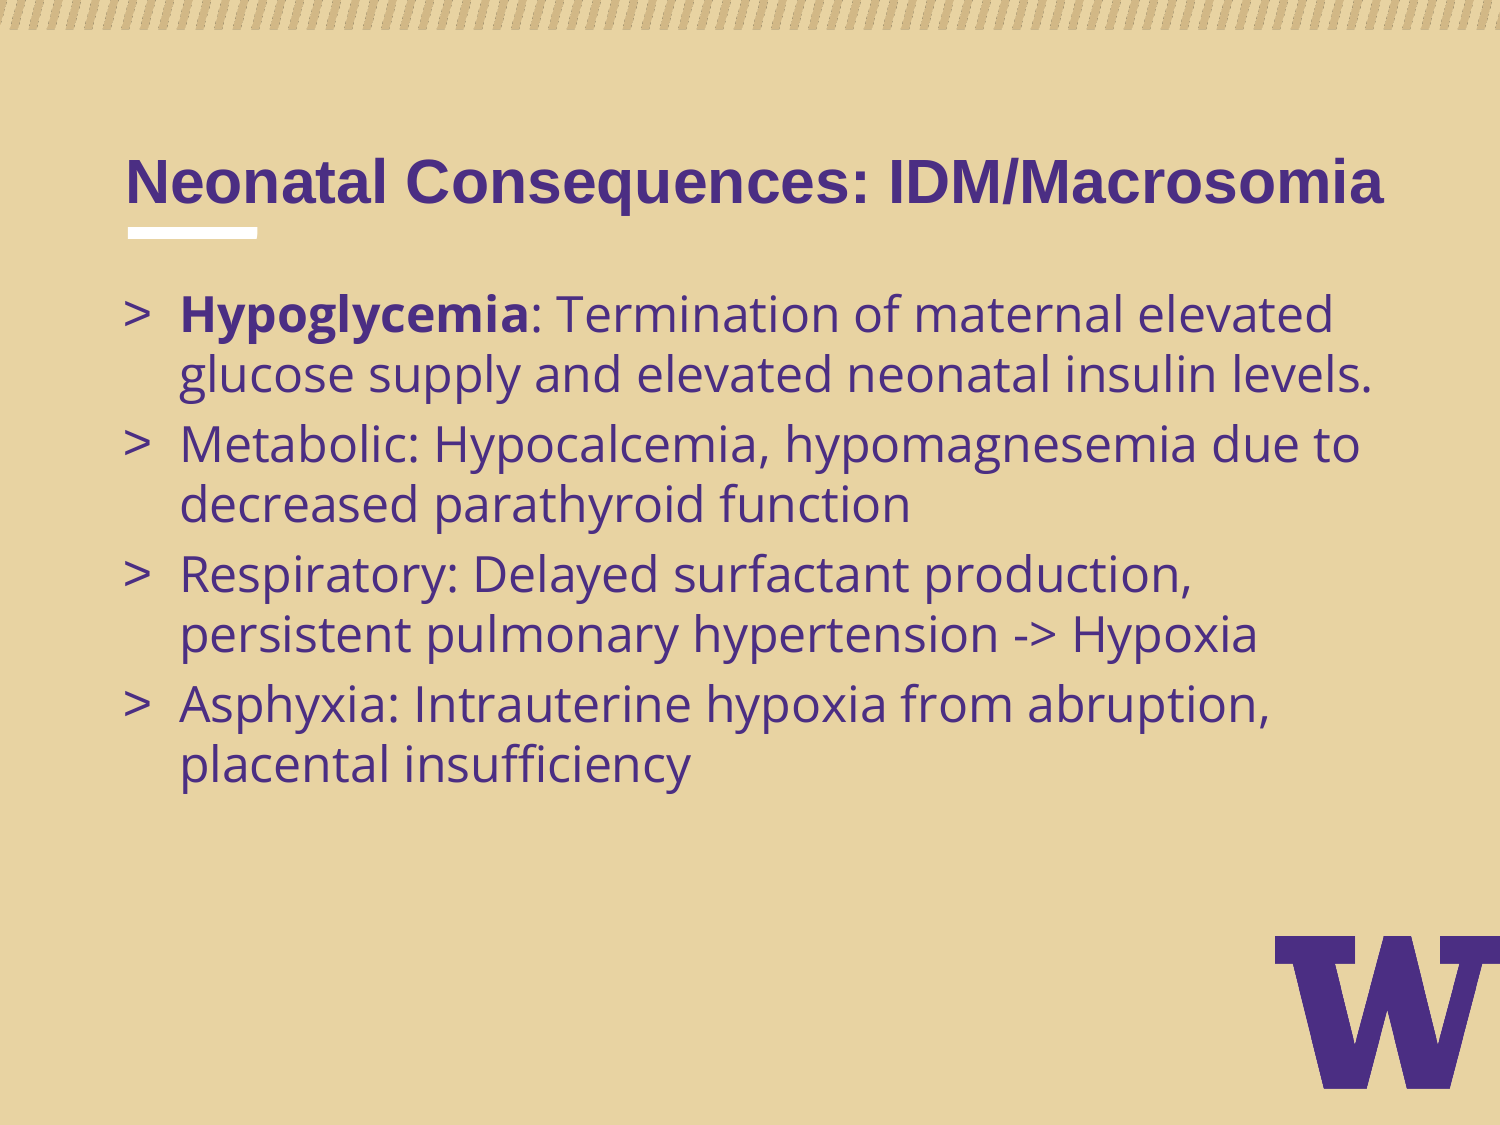

# Neonatal Consequences: IDM/Macrosomia
Hypoglycemia: Termination of maternal elevated glucose supply and elevated neonatal insulin levels.
Metabolic: Hypocalcemia, hypomagnesemia due to decreased parathyroid function
Respiratory: Delayed surfactant production, persistent pulmonary hypertension -> Hypoxia
Asphyxia: Intrauterine hypoxia from abruption, placental insufficiency